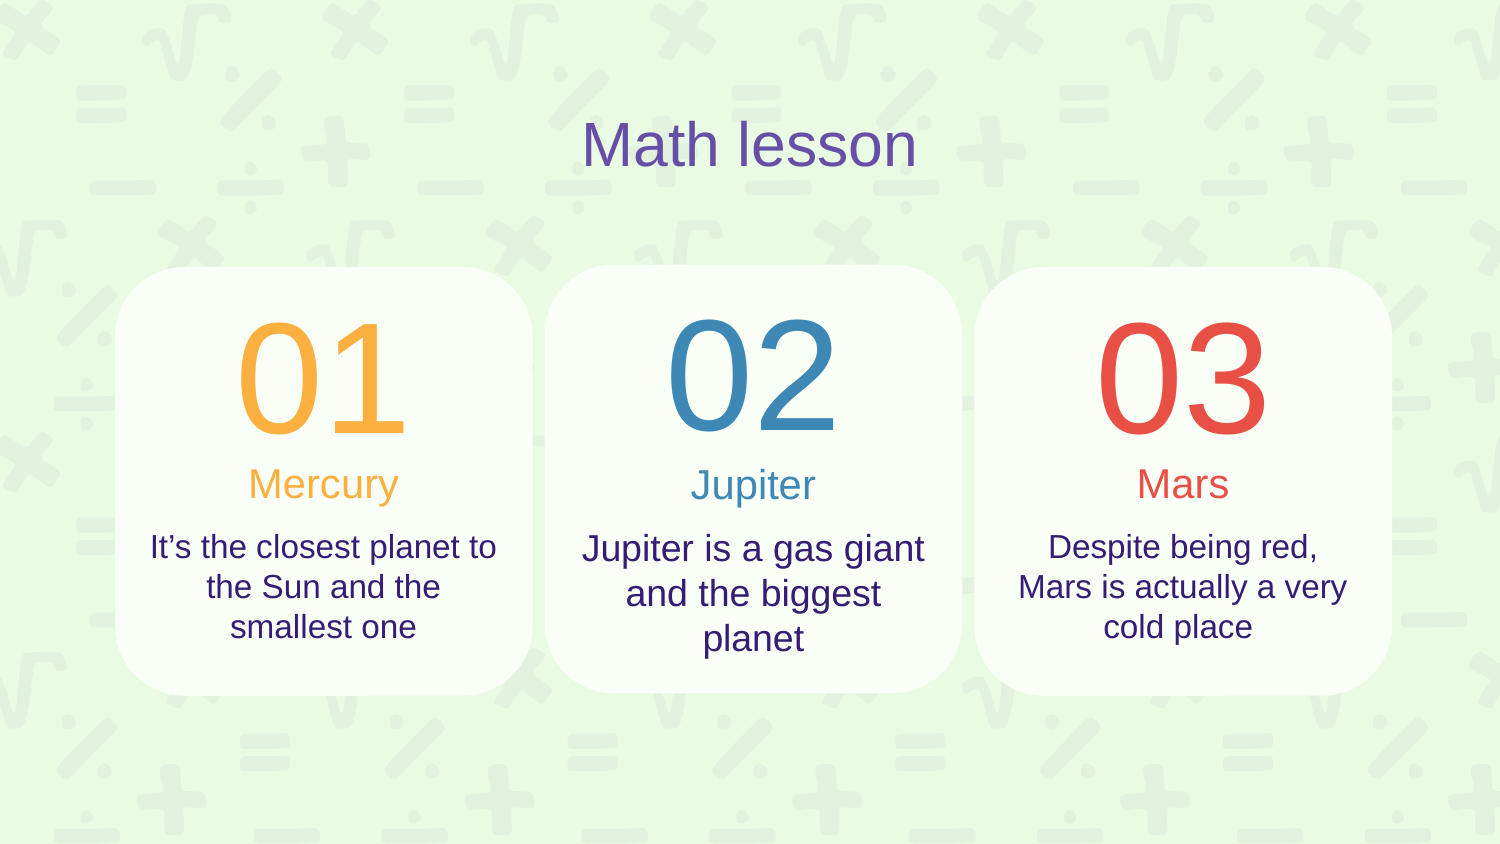

# Math lesson

02
01
03

Mercury
Mars
Jupiter
Jupiter is a gas giant and the biggest planet
It’s the closest planet to the Sun and the smallest one
Despite being red, Mars is actually a very cold place